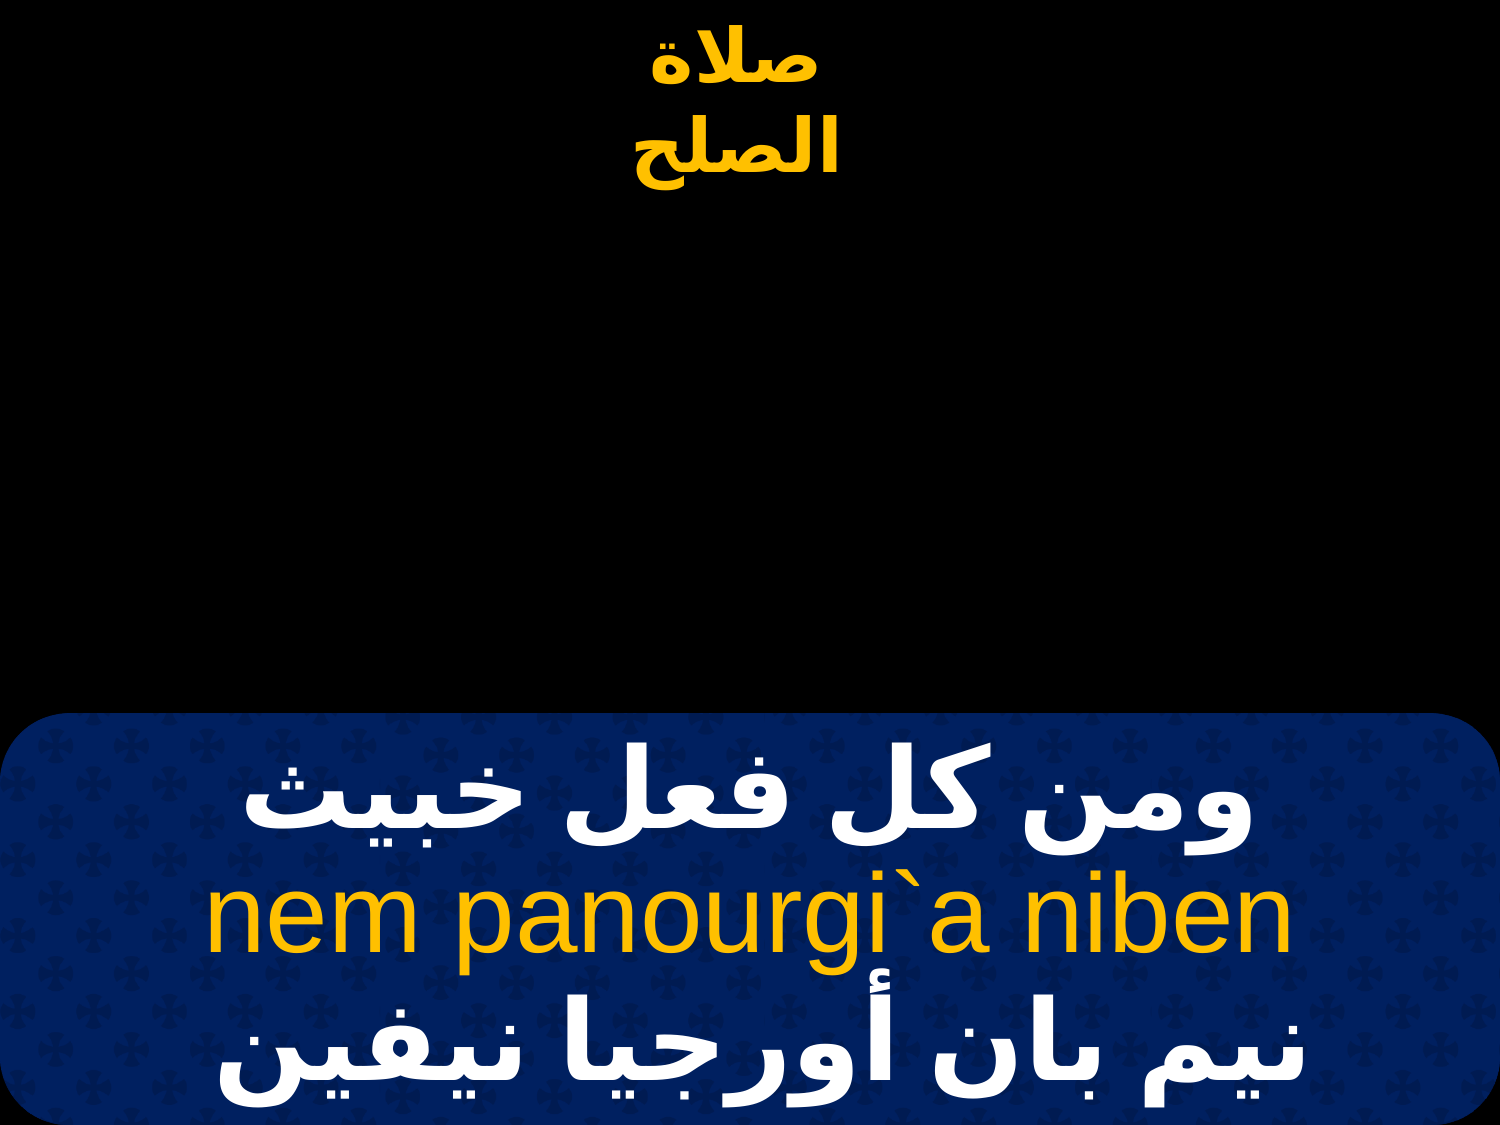

# ومن كل فعل خبيث
nem panourgi`a niben
نيم بان أورجيا نيفين